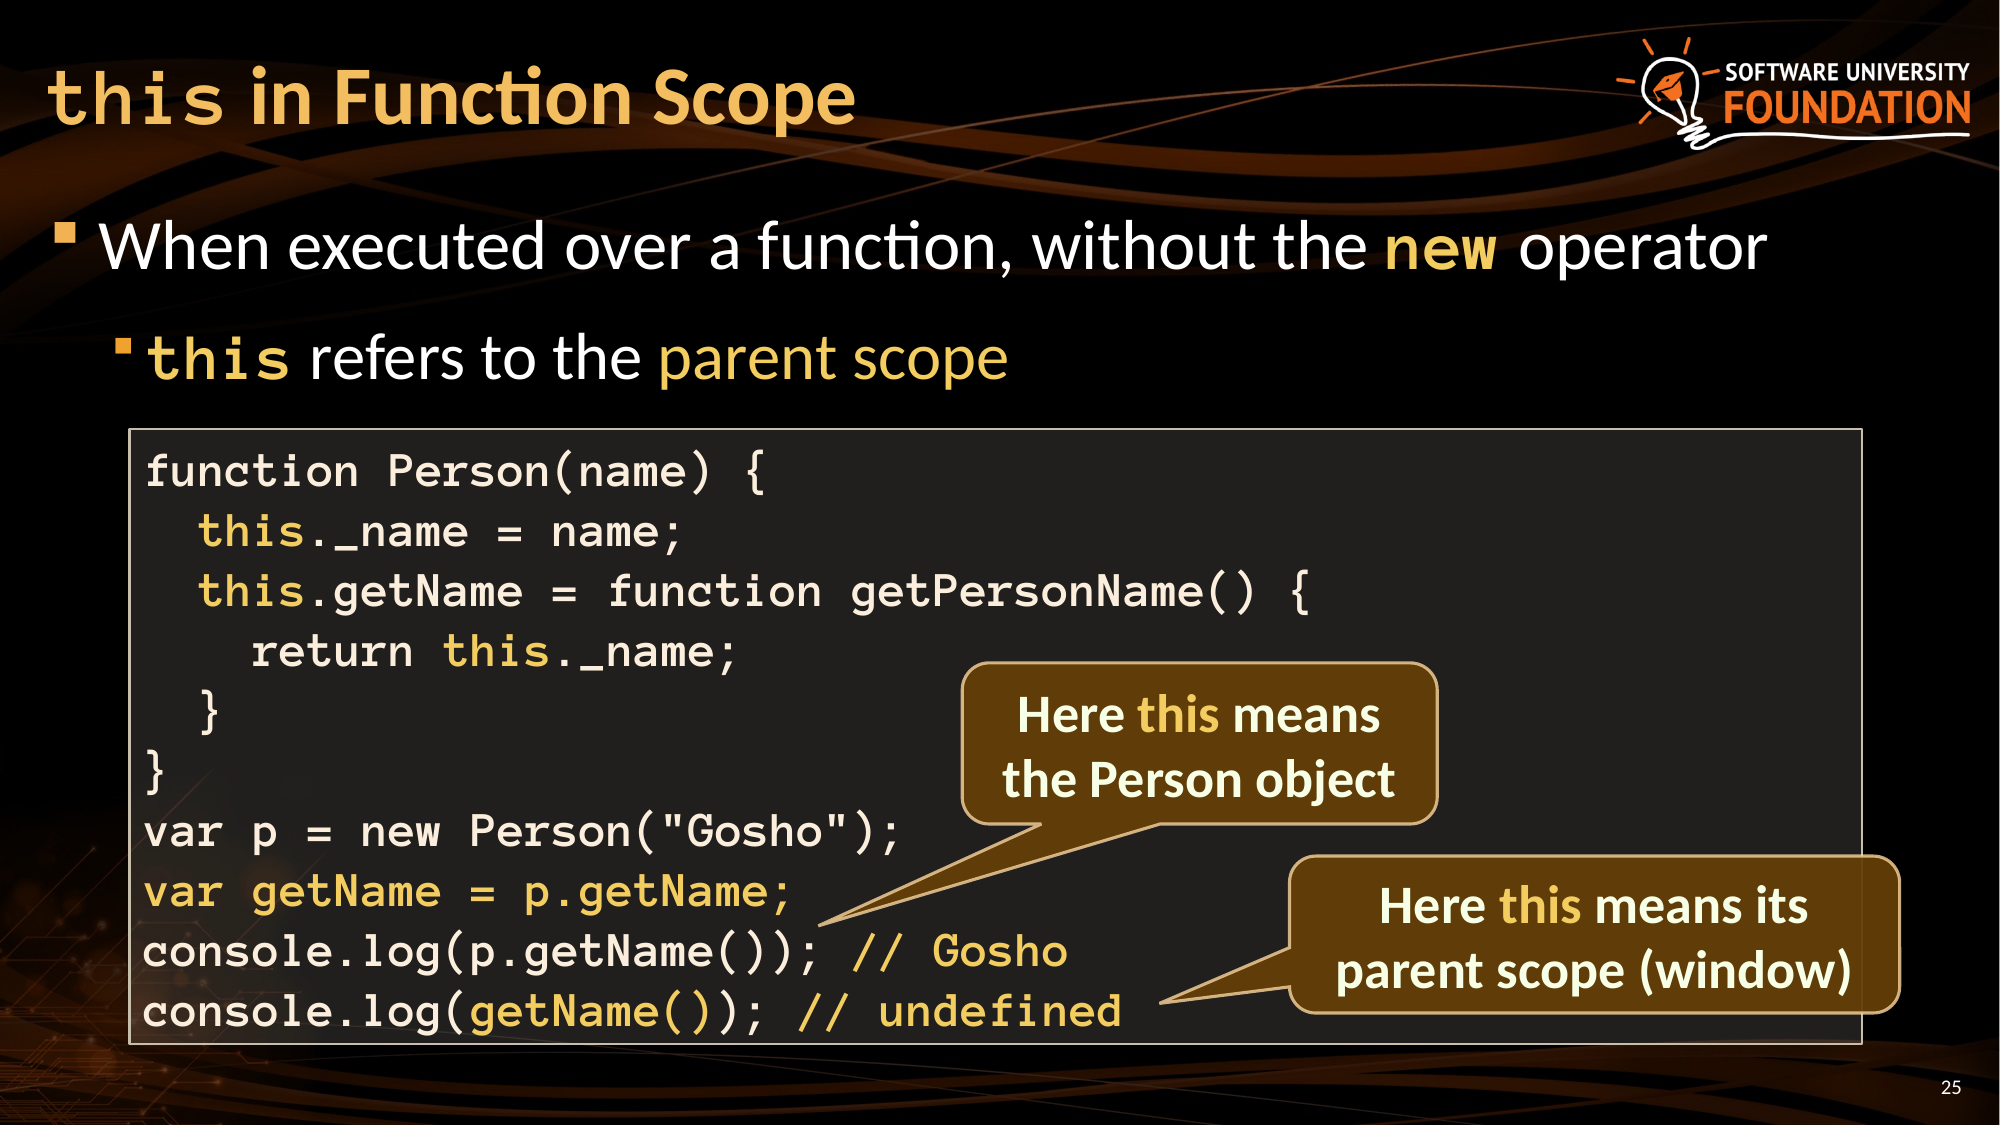

# this in Function Scope
When executed over a function, without the new operator
this refers to the parent scope
function Person(name) {
  this._name = name;
  this.getName = function getPersonName() {
    return this._name;
  }
}
var p = new Person("Gosho");
var getName = p.getName;
console.log(p.getName()); // Gosho
console.log(getName()); // undefined
Here this means the Person object
Here this means its parent scope (window)
25